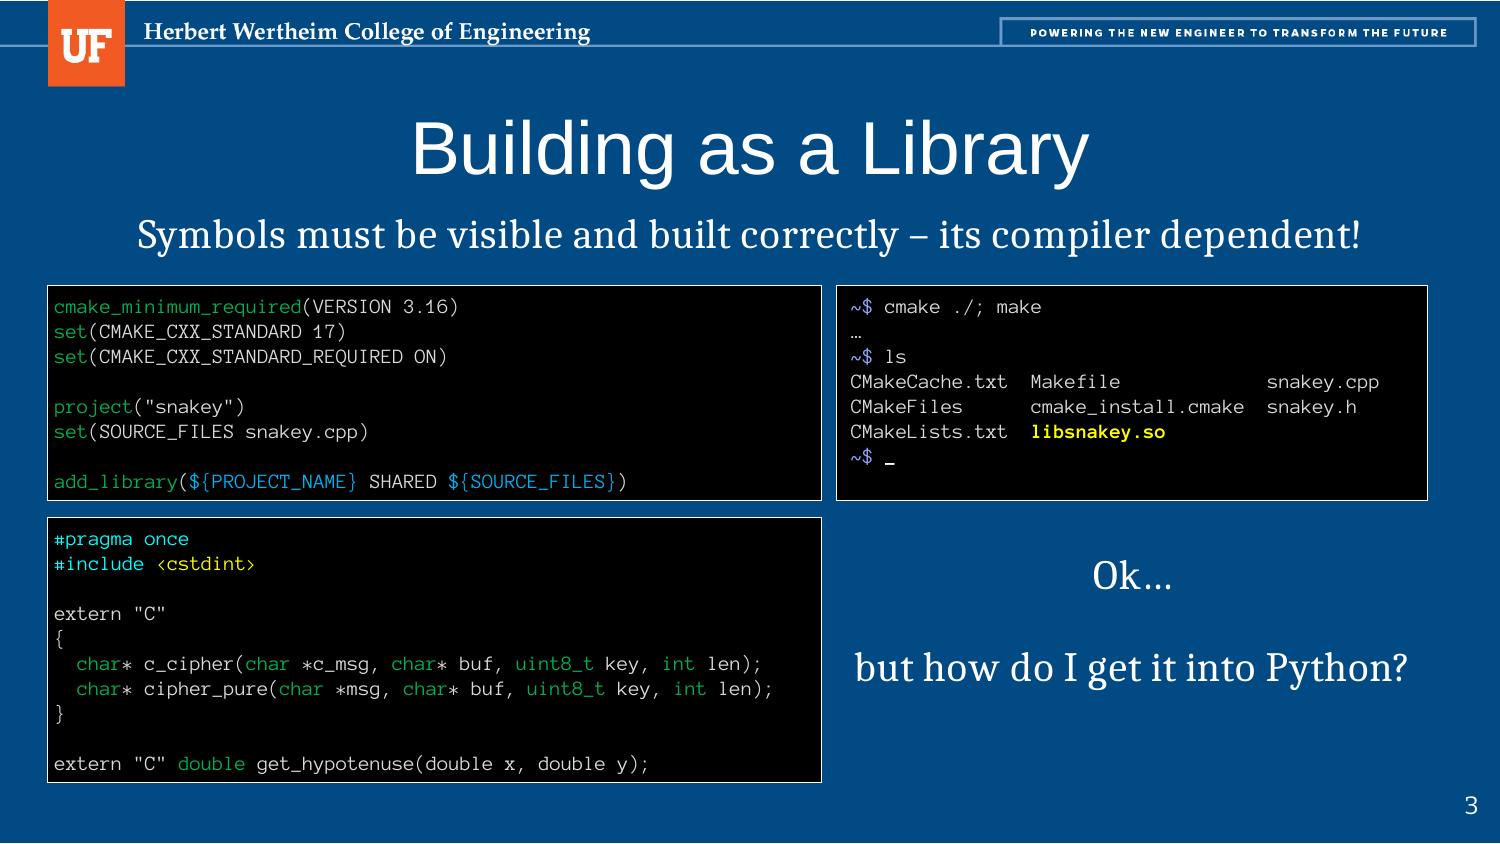

# Building as a Library
Symbols must be visible and built correctly – its compiler dependent!
cmake_minimum_required(VERSION 3.16)
set(CMAKE_CXX_STANDARD 17)
set(CMAKE_CXX_STANDARD_REQUIRED ON)

project("snakey")
set(SOURCE_FILES snakey.cpp)

add_library(${PROJECT_NAME} SHARED ${SOURCE_FILES})
~$ cmake ./; make
…
~$ ls
CMakeCache.txt  Makefile             snakey.cpp
CMakeFiles      cmake_install.cmake  snakey.h
CMakeLists.txt  libsnakey.so
~$ _

#pragma once
#include <cstdint>

extern "C"
{
  char* c_cipher(char *c_msg, char* buf, uint8_t key, int len);
  char* cipher_pure(char *msg, char* buf, uint8_t key, int len);
}

extern "C" double get_hypotenuse(double x, double y);
Ok…
but how do I get it into Python?
3